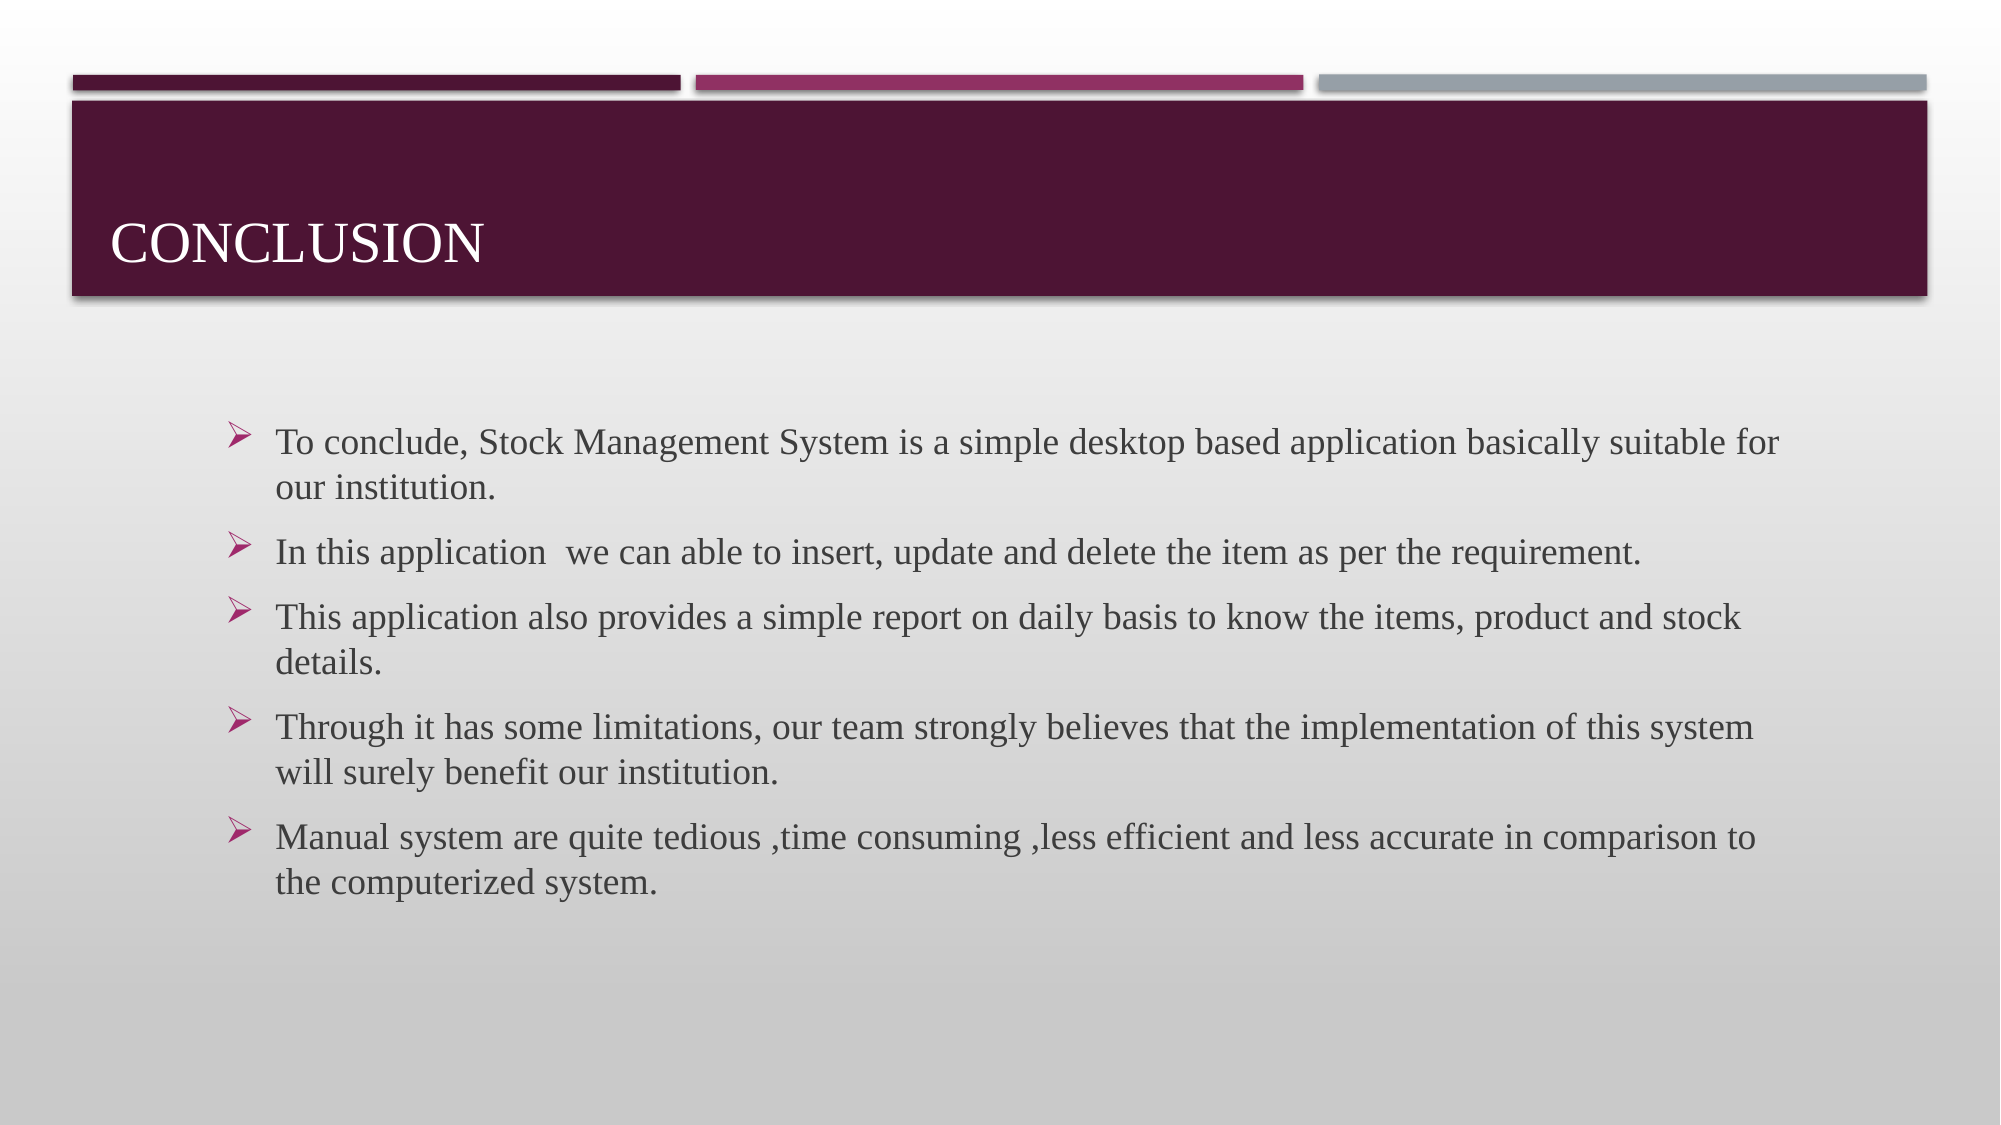

# conclusion
To conclude, Stock Management System is a simple desktop based application basically suitable for our institution.
In this application  we can able to insert, update and delete the item as per the requirement.
This application also provides a simple report on daily basis to know the items, product and stock details.
Through it has some limitations, our team strongly believes that the implementation of this system will surely benefit our institution.
Manual system are quite tedious ,time consuming ,less efficient and less accurate in comparison to the computerized system.